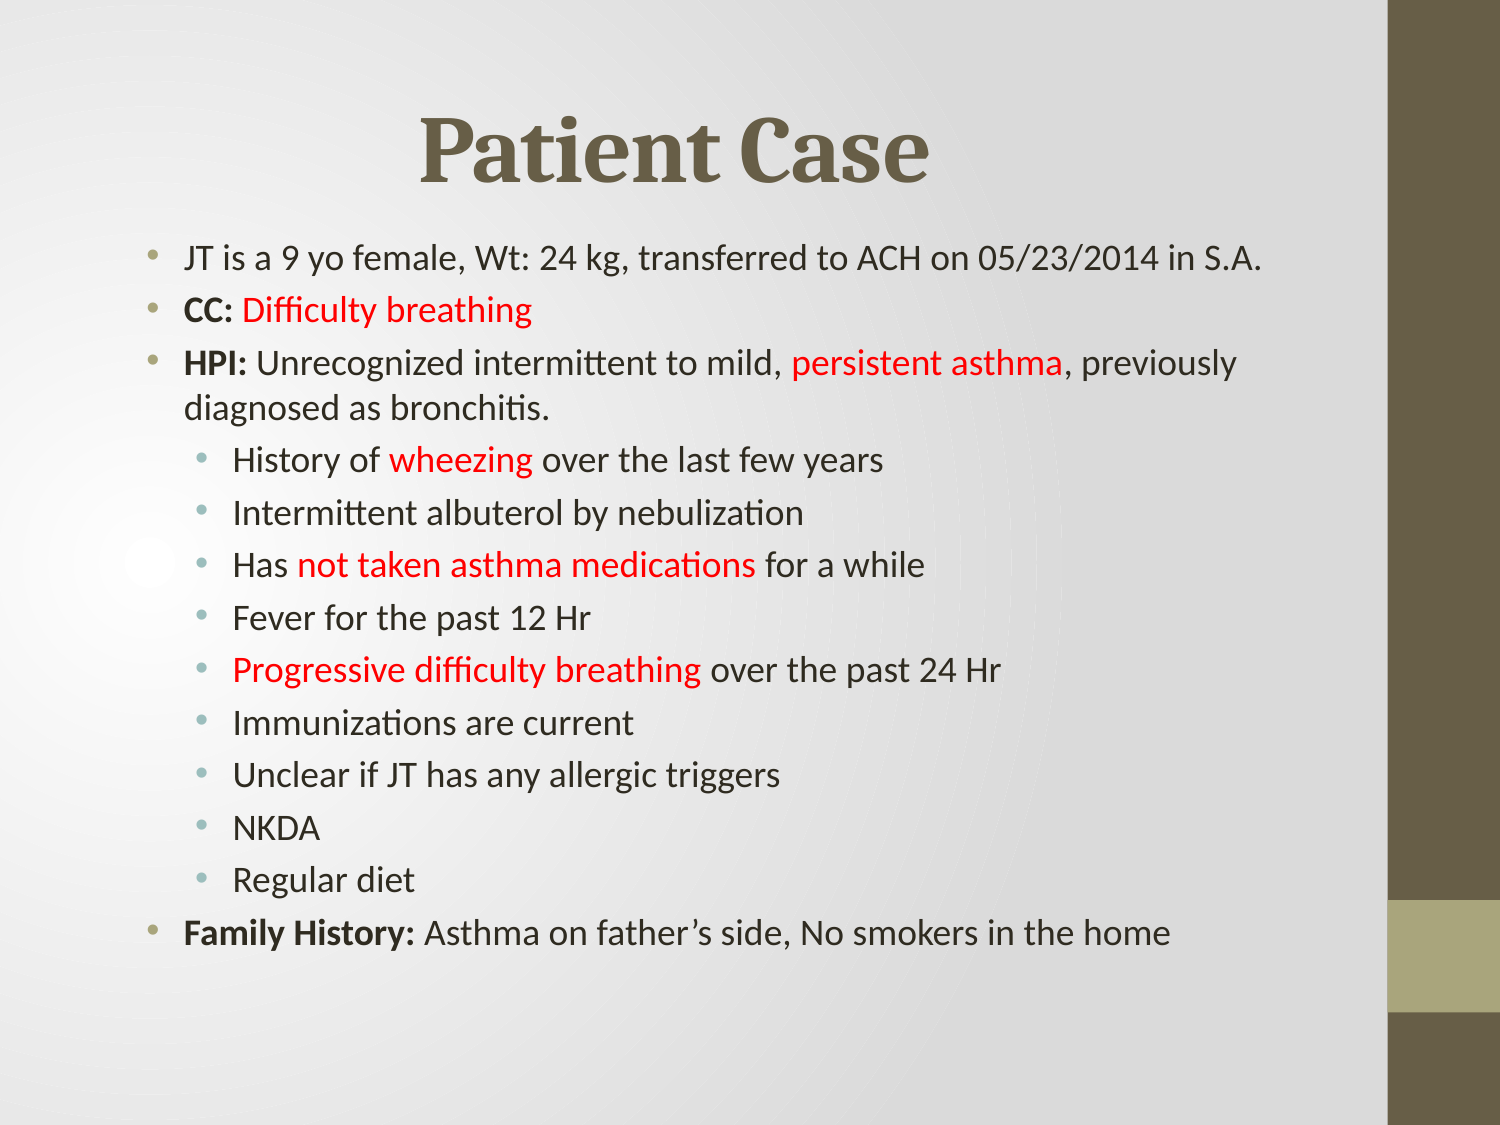

# Patient Case
JT is a 9 yo female, Wt: 24 kg, transferred to ACH on 05/23/2014 in S.A.
CC: Difficulty breathing
HPI: Unrecognized intermittent to mild, persistent asthma, previously diagnosed as bronchitis.
History of wheezing over the last few years
Intermittent albuterol by nebulization
Has not taken asthma medications for a while
Fever for the past 12 Hr
Progressive difficulty breathing over the past 24 Hr
Immunizations are current
Unclear if JT has any allergic triggers
NKDA
Regular diet
Family History: Asthma on father’s side, No smokers in the home